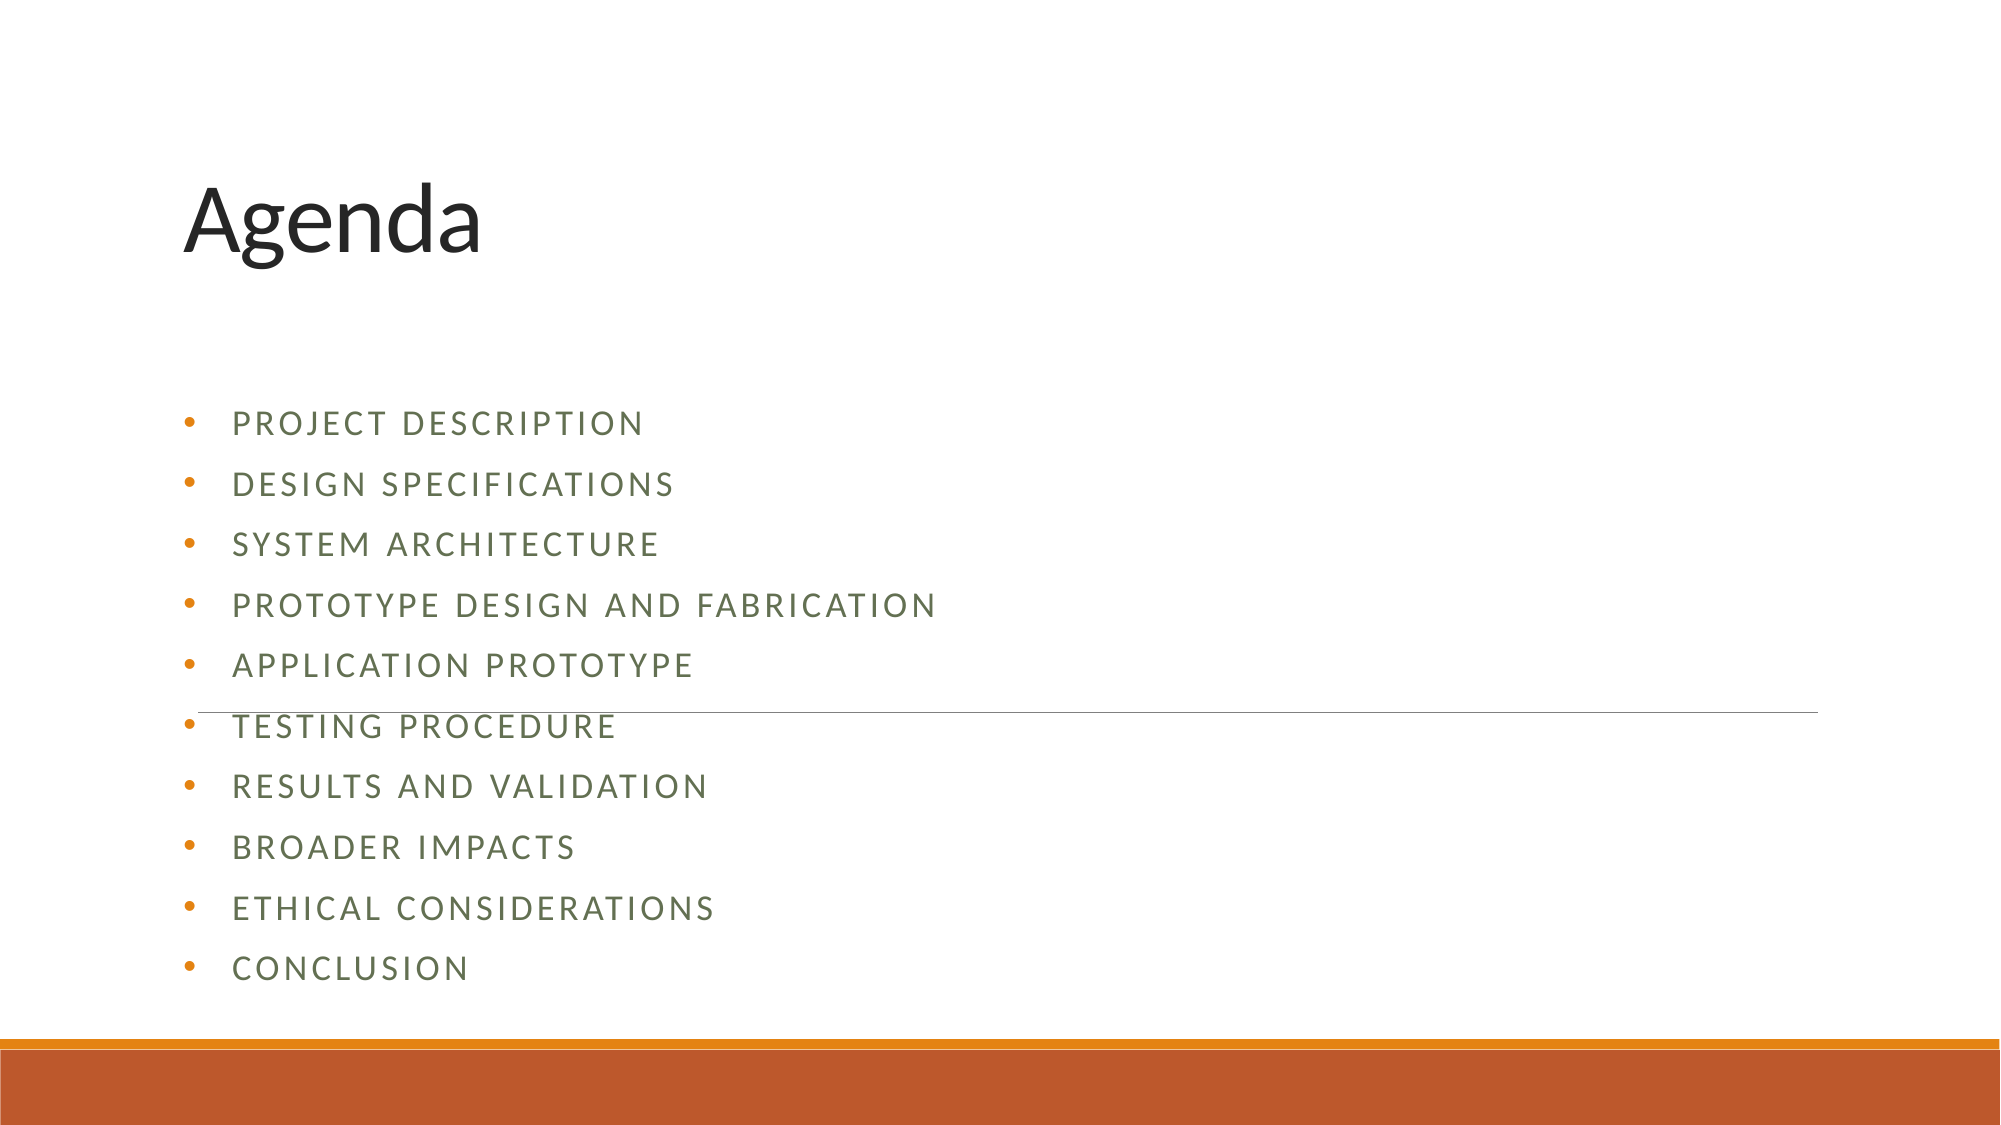

# Agenda
Project Description
Design Specifications
System Architecture
Prototype Design and Fabrication
Application Prototype
Testing Procedure
Results and Validation
Broader Impacts
Ethical Considerations
Conclusion